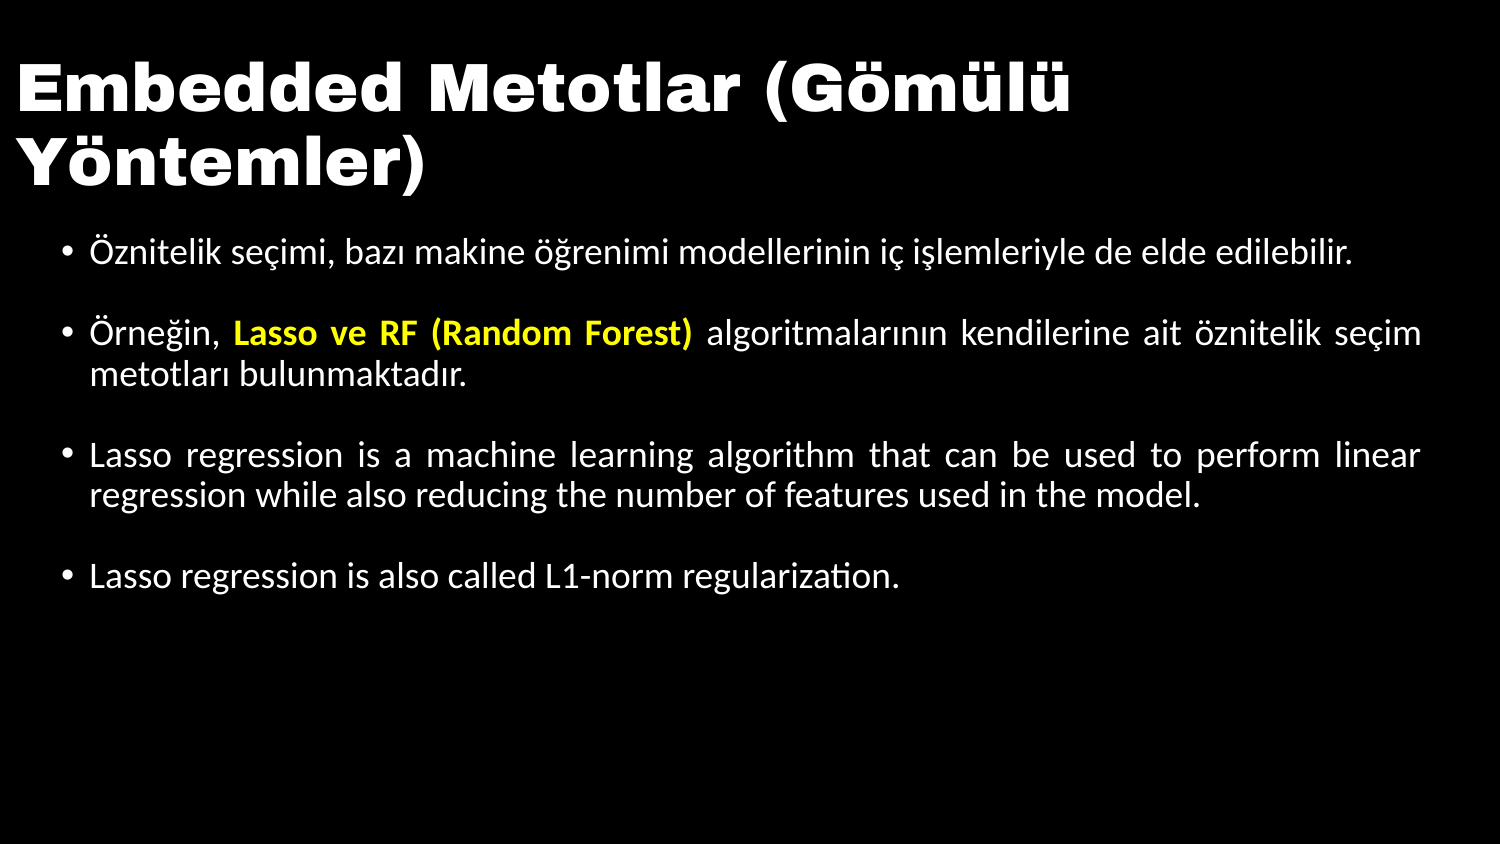

# Embedded Metotlar (Gömülü Yöntemler)
Öznitelik seçimi, bazı makine öğrenimi modellerinin iç işlemleriyle de elde edilebilir.
Örneğin, Lasso ve RF (Random Forest) algoritmalarının kendilerine ait öznitelik seçim metotları bulunmaktadır.
Lasso regression is a machine learning algorithm that can be used to perform linear regression while also reducing the number of features used in the model.
Lasso regression is also called L1-norm regularization.